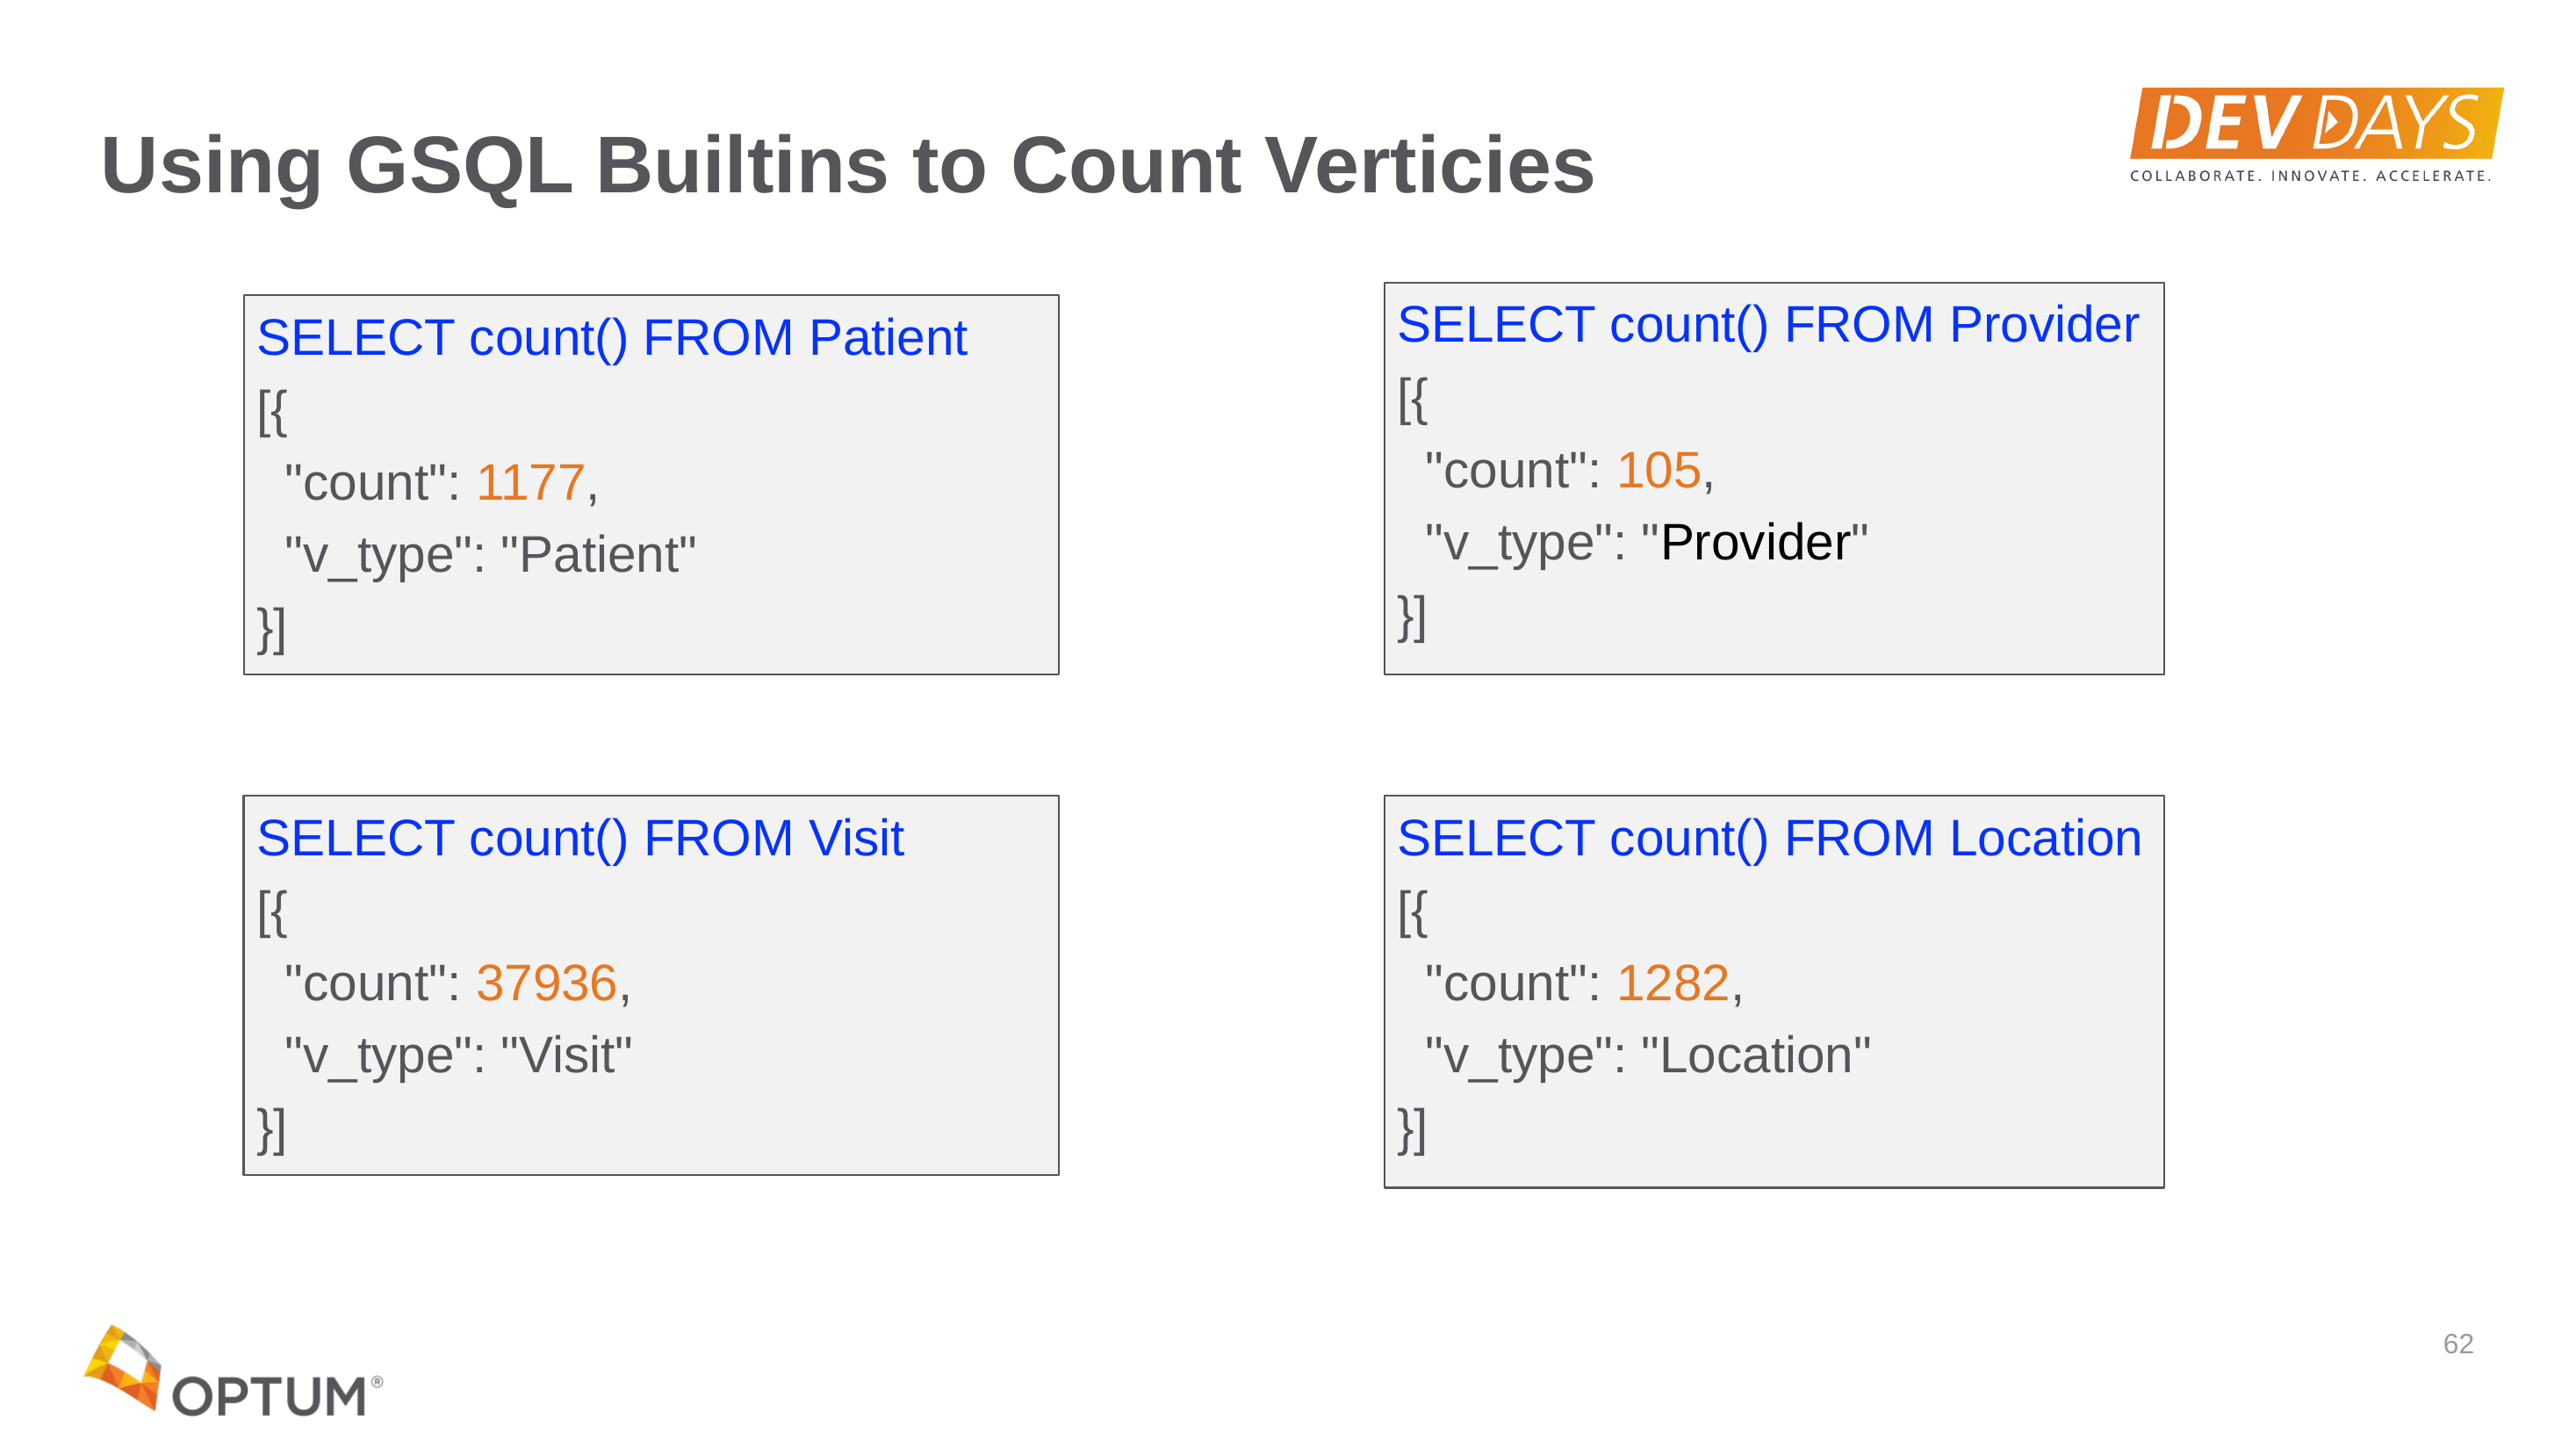

# Using GSQL Builtins to Count Verticies
SELECT count() FROM Provider
[{
  "count": 105,
  "v_type": "Provider"
}]
SELECT count() FROM Patient
[{
  "count": 1177,
  "v_type": "Patient"
}]

SELECT count() FROM Visit
[{
  "count": 37936,
  "v_type": "Visit"
}]

SELECT count() FROM Location
[{
  "count": 1282,
  "v_type": "Location"
}]
62